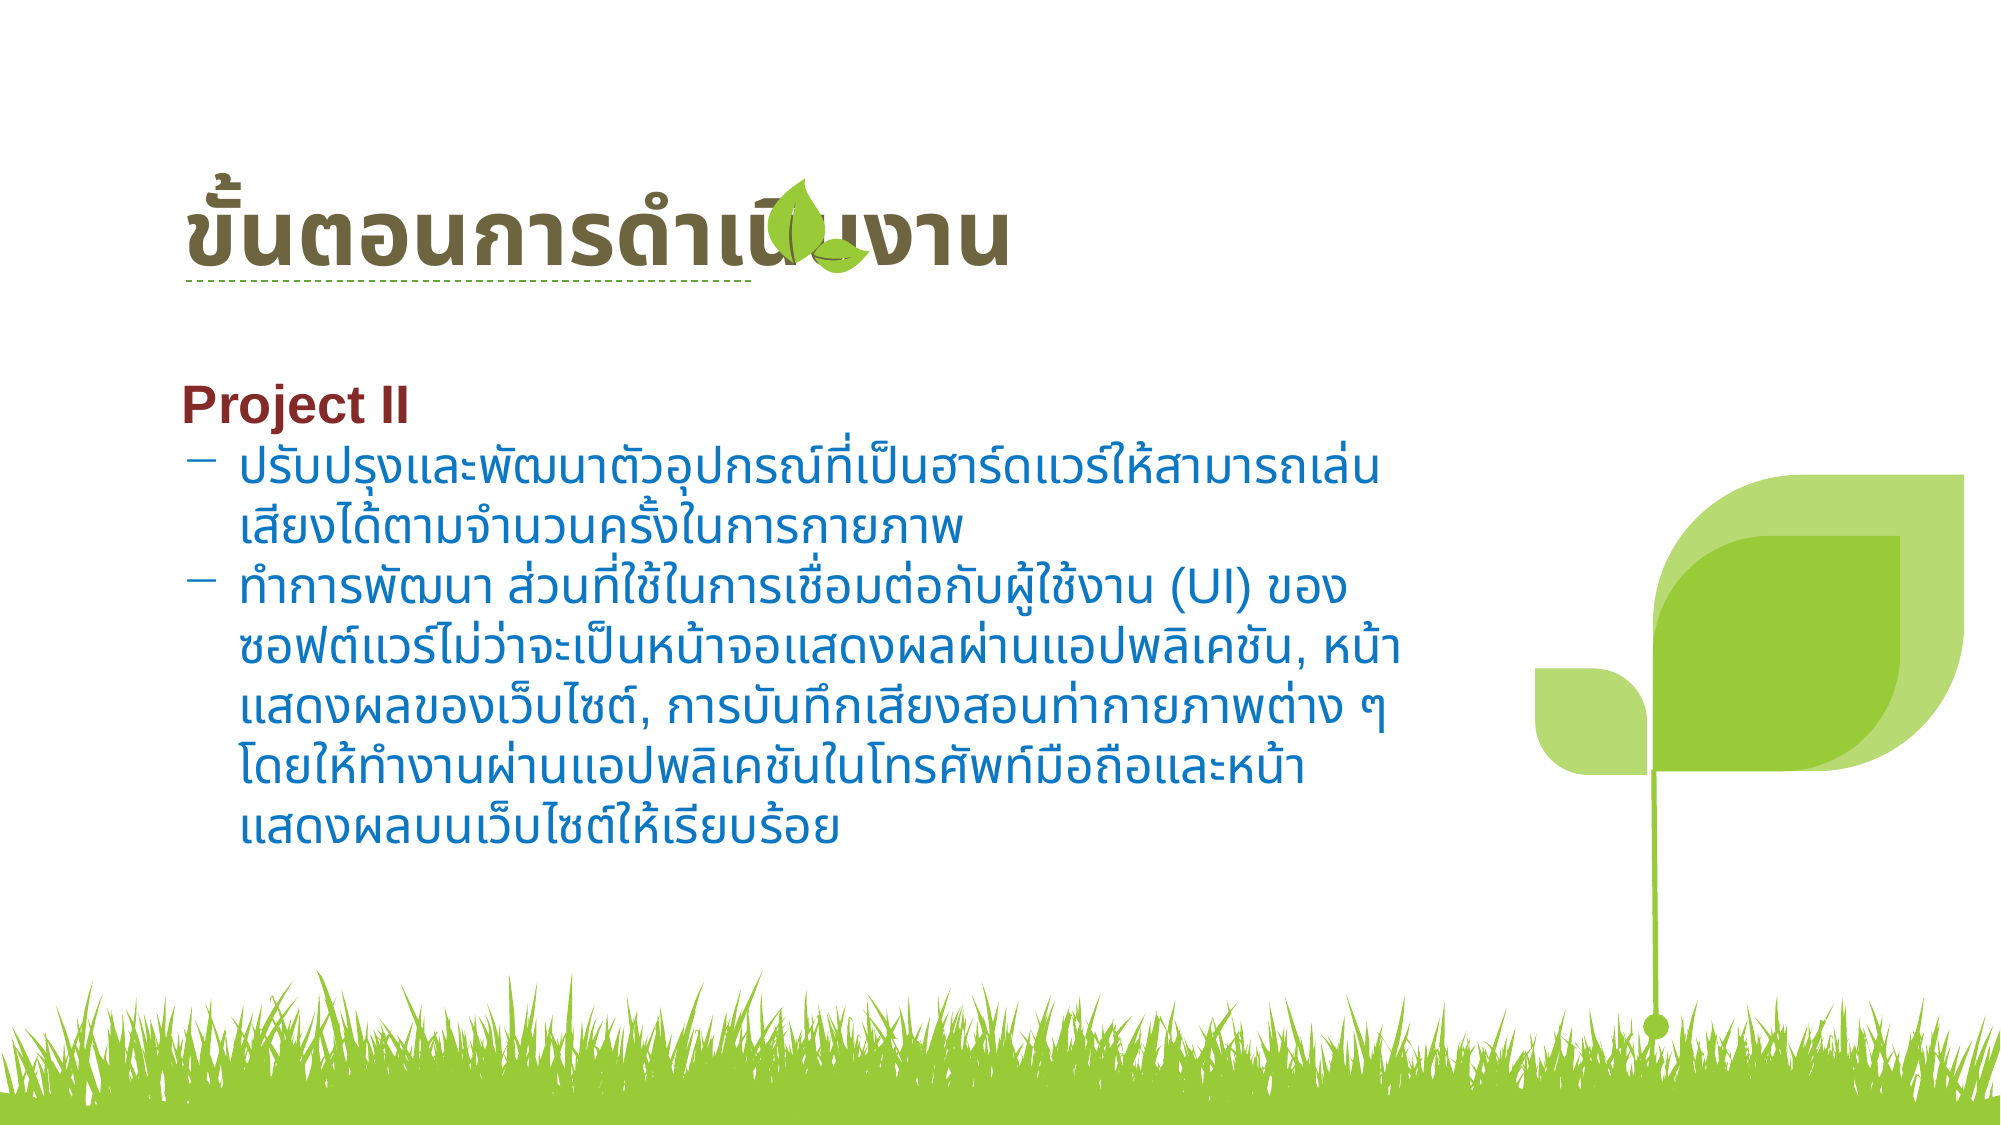

ขั้นตอนการดำเนินงาน

Project II
ปรับปรุงและพัฒนาตัวอุปกรณ์ที่เป็นฮาร์ดแวร์ให้สามารถเล่นเสียงได้ตามจำนวนครั้งในการกายภาพ
ทำการพัฒนา ส่วนที่ใช้ในการเชื่อมต่อกับผู้ใช้งาน (UI) ของซอฟต์แวร์ไม่ว่าจะเป็นหน้าจอแสดงผลผ่านแอปพลิเคชัน, หน้าแสดงผลของเว็บไซต์, การบันทึกเสียงสอนท่ากายภาพต่าง ๆ โดยให้ทำงานผ่านแอปพลิเคชันในโทรศัพท์มือถือและหน้าแสดงผลบนเว็บไซต์ให้เรียบร้อย